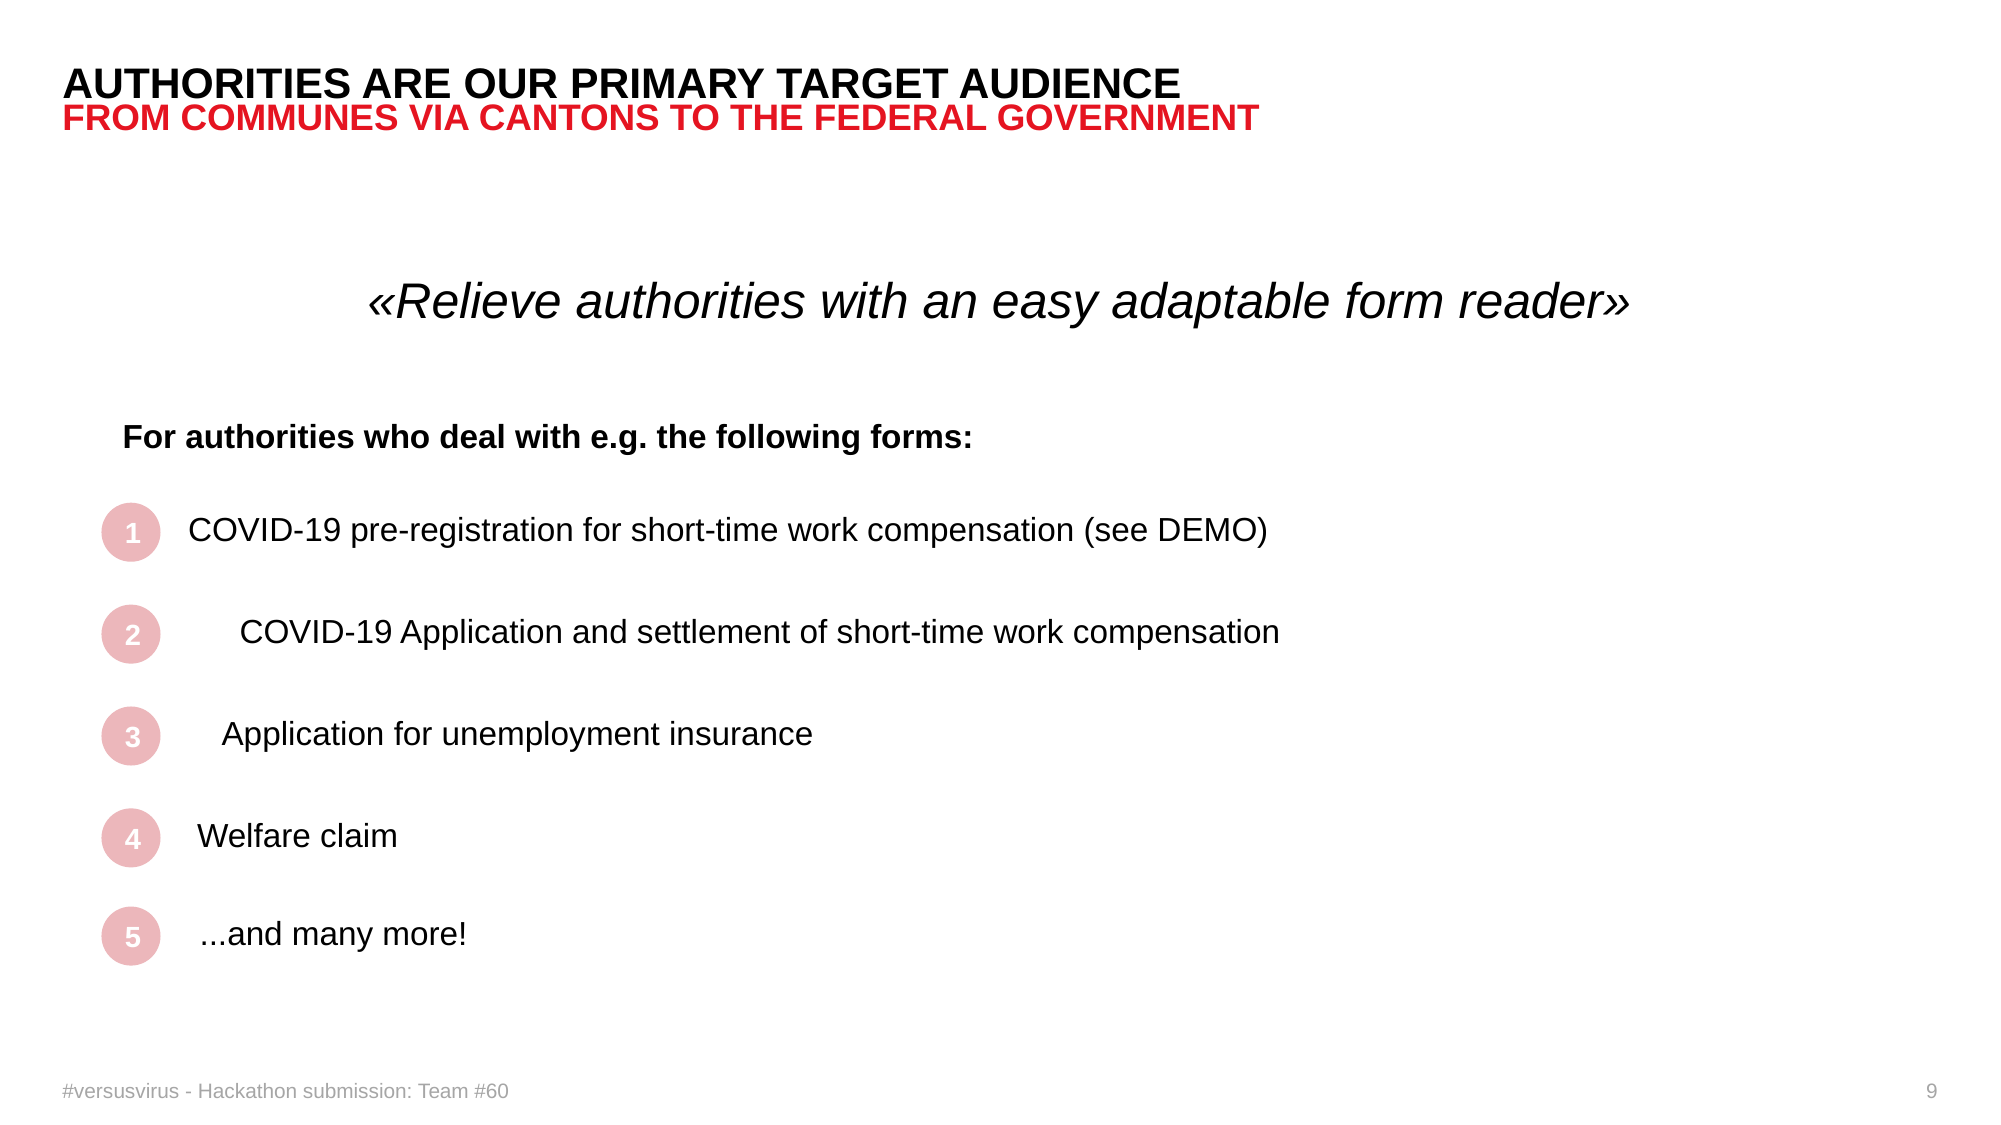

# Authorities are our primary target audience from communes via cantons to the federal government
«Relieve authorities with an easy adaptable form reader»
For authorities who deal with e.g. the following forms:
1
COVID-19 pre-registration for short-time work compensation (see DEMO)
2
COVID-19 Application and settlement of short-time work compensation
3
Application for unemployment insurance
4
Welfare claim
5
...and many more!
#versusvirus - Hackathon submission: Team #60
9